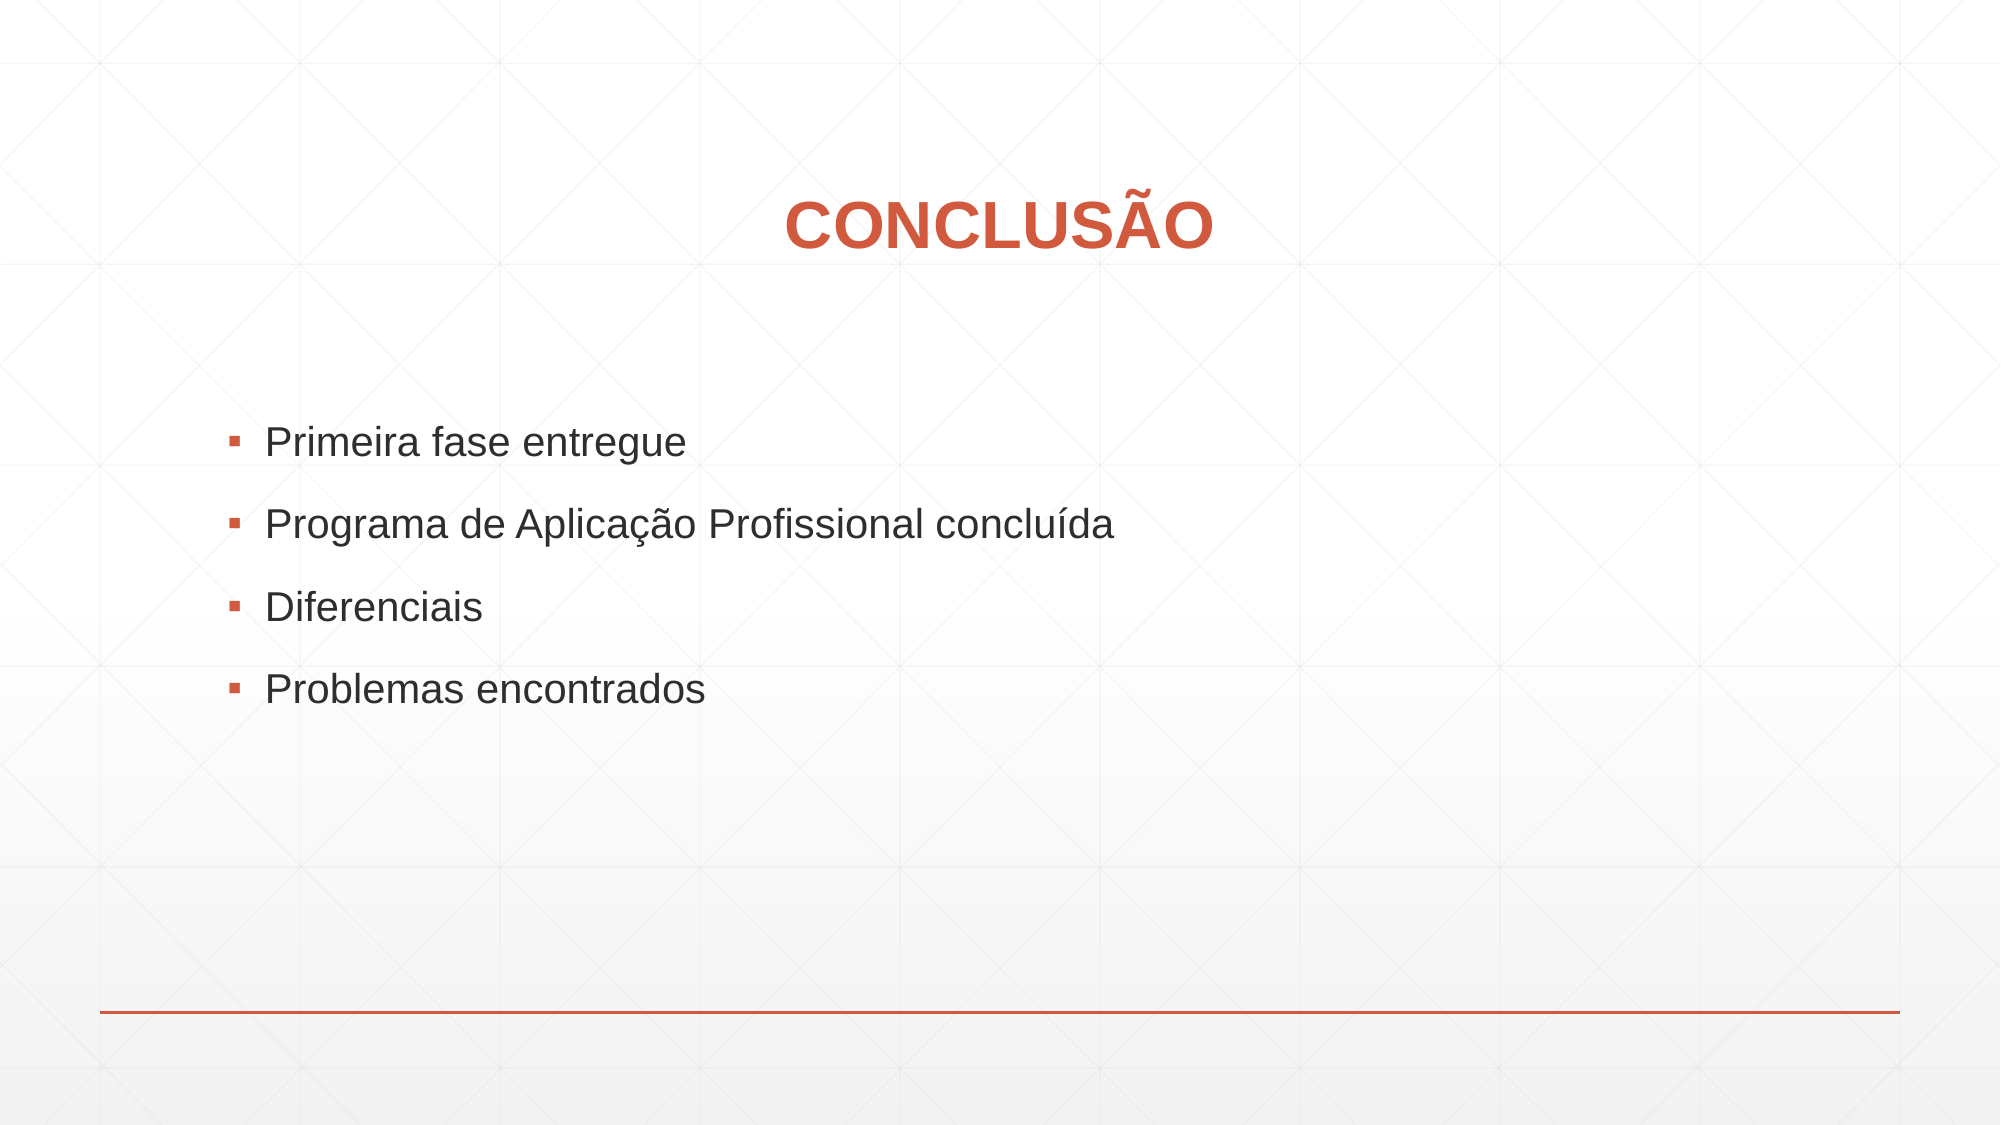

# CONCLUSÃO

Primeira fase entregue
Programa de Aplicação Profissional concluída
Diferenciais
Problemas encontrados